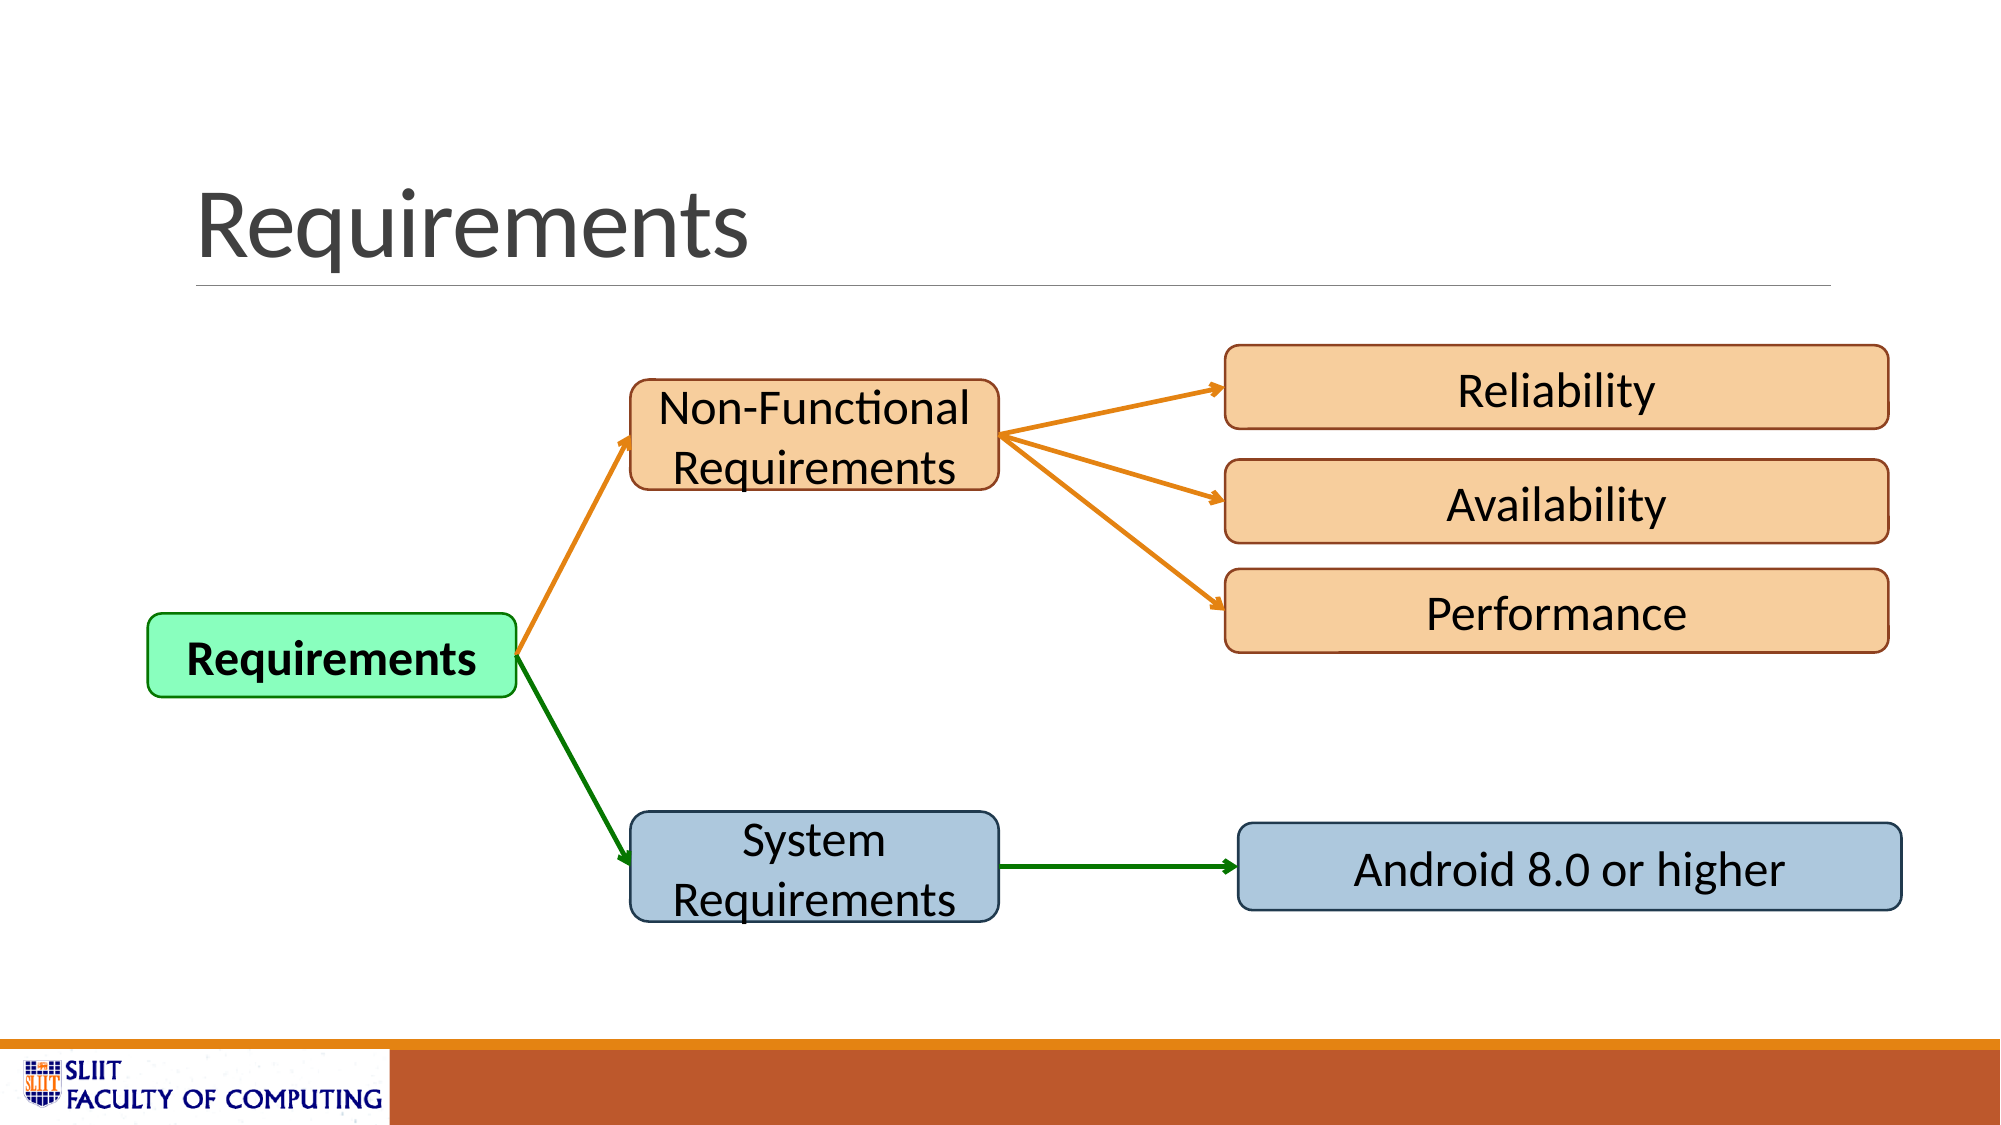

# Requirements
Reliability
Non-Functional Requirements
Availability
Performance
Requirements
System Requirements
Android 8.0 or higher